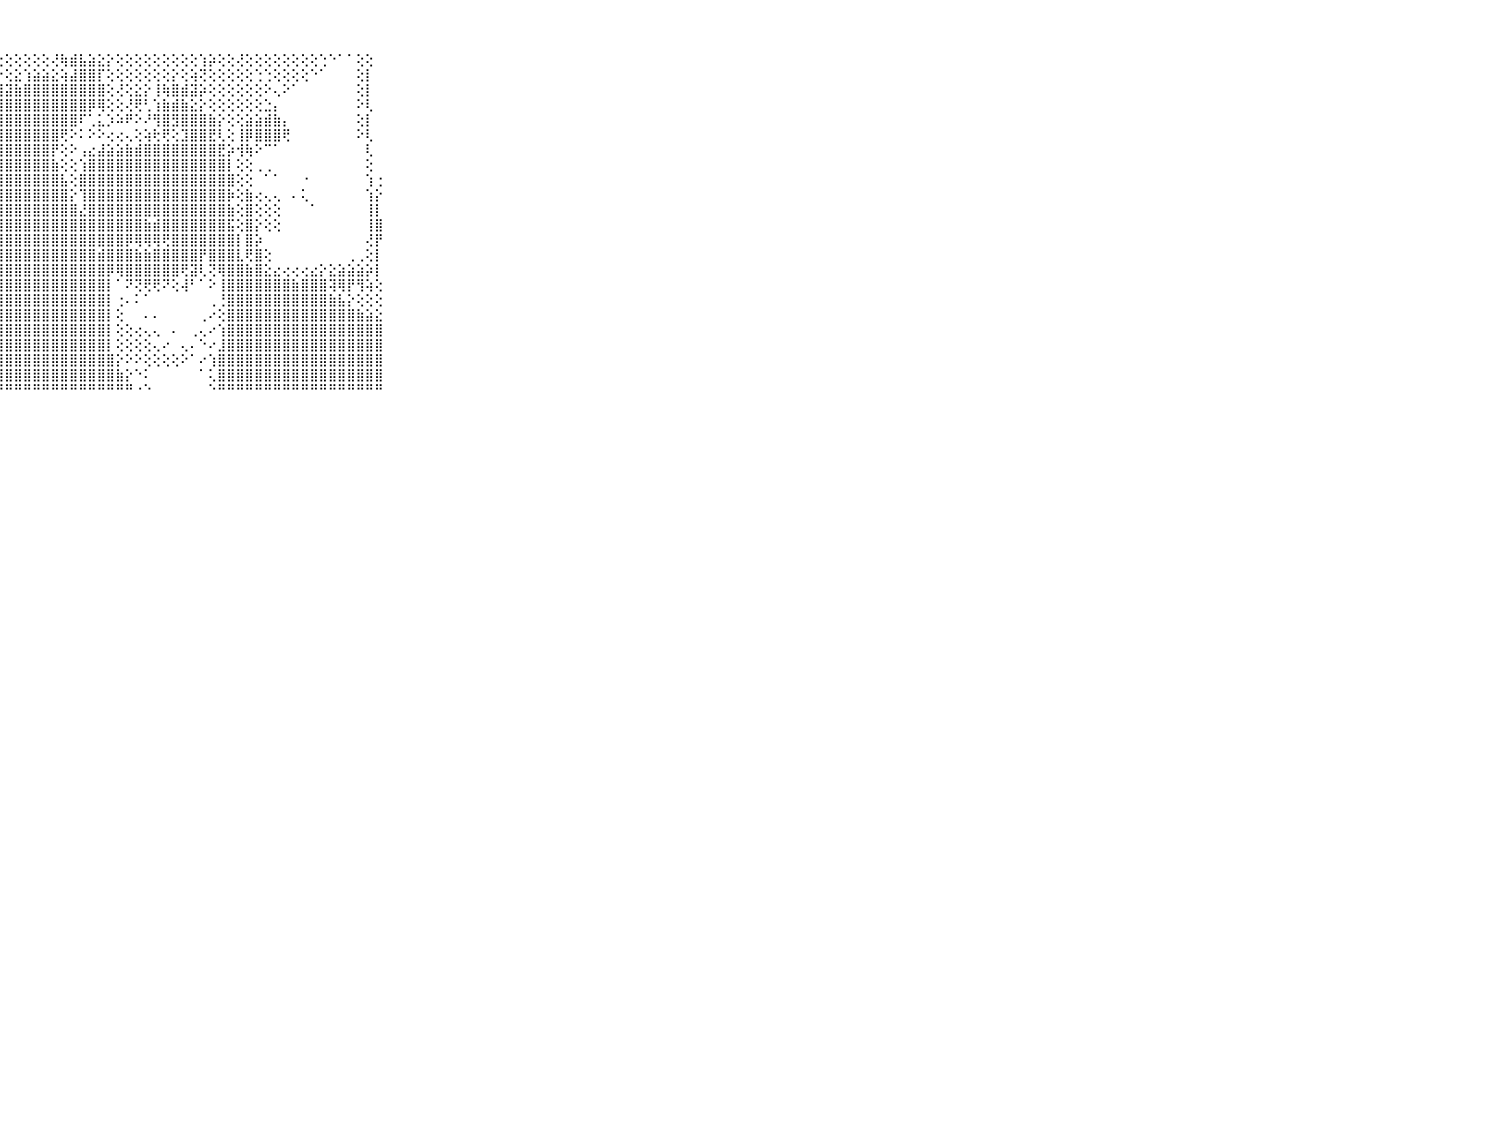

⠀⠀⠀⠀⠀⠀⠀⠀⠀⠀⠀⣿⣿⣿⣿⣿⣿⣹⡿⢽⡇⢝⢟⢗⢕⢕⢕⢕⢕⢕⢕⢕⢕⢜⢷⣾⣧⣵⣕⡕⢕⢕⢕⢕⢕⢕⢕⢕⢕⢱⡵⢕⢕⢜⢕⢕⢕⢕⢕⢕⢕⢕⢑⠑⠁⠁⢕⢕⠀⠀⠀⠀⠀⠀⠀⠀⠀⠀⠀⠀⠀
⠀⠀⠀⠀⠀⠀⠀⠀⠀⠀⠀⣿⣿⣿⣿⣿⣿⣽⣷⡷⣽⣽⣷⡇⢱⢕⣕⡕⢕⣕⢱⣵⣵⣕⢵⣼⣿⣿⡏⢕⢕⢕⢕⢕⢕⢕⡕⢕⢵⢝⢕⢕⢕⢕⢕⢑⢑⢕⢕⢕⢕⠑⠁⠀⠀⠀⢕⡇⠀⠀⠀⠀⠀⠀⠀⠀⠀⠀⠀⠀⠀
⠀⠀⠀⠀⠀⠀⠀⠀⠀⠀⠀⣿⣿⣿⢿⢿⢿⢿⢿⣿⣿⣿⣿⡷⣼⣽⣟⣿⣽⣷⣿⣿⣿⣿⣿⣿⣿⣿⣿⢕⢜⢕⣕⡕⢸⢷⣿⣾⣽⡵⢕⢕⢕⢕⢕⢕⠕⢄⠕⠁⠀⠀⠀⠀⠀⠀⢕⡇⠀⠀⠀⠀⠀⠀⠀⠀⠀⠀⠀⠀⠀
⠀⠀⠀⠀⠀⠀⠀⠀⠀⠀⠀⠟⠑⠁⠀⠀⠀⠀⠀⠘⠝⢿⣿⣿⣿⣿⣿⣿⣿⣿⣿⣿⣿⣿⣿⣿⣿⡿⢿⢕⢕⢜⢟⢃⢱⣷⣾⣷⣕⡕⢕⢕⢕⢕⢕⢕⣑⡄⠀⠀⠀⠀⠀⠀⠀⠀⠕⢇⠀⠀⠀⠀⠀⠀⠀⠀⠀⠀⠀⠀⠀
⠀⠀⠀⠀⠀⠀⠀⠀⠀⠀⠀⢷⣴⣄⢀⠀⠀⠀⢀⠀⠀⠁⠝⢿⣿⣿⣿⣿⣿⣿⣿⣿⣿⣿⣿⣿⠏⢁⣅⡱⠵⠟⠕⠜⢻⣿⣻⣿⣿⣿⣷⡕⢕⢕⣵⣵⣾⣷⡄⠀⠀⠀⠀⠀⠀⠀⢕⡇⠀⠀⠀⠀⠀⠀⠀⠀⠀⠀⠀⠀⠀
⠀⠀⠀⠀⠀⠀⠀⠀⠀⠀⠀⢄⢹⣿⣿⣦⡀⠅⠁⠀⠀⠀⠀⠁⢻⣿⣿⣿⣿⣿⣿⣿⣿⣿⢟⠕⠅⠕⠕⢔⢔⢄⢕⢵⢗⢟⢕⣹⣿⣿⣟⢇⢕⢸⡿⣿⣿⣿⢟⠀⠀⠀⠀⠀⠀⠀⠕⢇⠀⠀⠀⠀⠀⠀⠀⠀⠀⠀⠀⠀⠀
⠀⠀⠀⠀⠀⠀⠀⠀⠀⠀⠀⠀⠀⠈⢻⣿⣿⣇⢄⠄⢀⠀⠀⠀⠑⢻⣿⣿⣿⣿⣿⣿⣿⡟⢕⠕⢠⣔⣼⣵⣵⣷⣾⣿⣿⣿⣿⣿⣿⣿⣿⣟⡵⢺⢷⠕⠉⠁⠀⠀⠀⠀⠀⠀⠀⠀⠀⢇⠀⠀⠀⠀⠀⠀⠀⠀⠀⠀⠀⠀⠀
⠀⠀⠀⠀⠀⠀⠀⠀⠀⠀⠀⠀⠀⠀⠁⢻⣿⣿⣧⡕⢕⢄⢄⢄⢔⢜⣿⣿⣿⣿⣿⣿⣿⣷⢕⢕⢱⣿⣿⣿⣿⣿⣿⣿⣿⣿⣿⣿⣿⣿⣿⣿⡇⢕⢕⢀⢀⠀⠀⠀⠀⠀⠀⠀⠀⠀⠀⢕⠀⠀⠀⠀⠀⠀⠀⠀⠀⠀⠀⠀⠀
⠀⠀⠀⠀⠀⠀⠀⠀⠀⠀⠀⠀⠀⠀⠀⠜⣿⣿⣿⣷⢔⢔⢔⢄⢔⢕⢸⣿⣿⣿⣿⣿⣿⣿⣧⢕⣿⣿⣿⣿⣿⣿⣿⣿⣿⣿⣿⣿⣿⣿⣿⣿⣿⢕⢕⠀⠁⠁⠀⠀⠐⠀⠀⠀⠀⠀⠀⢱⢐⠀⠀⠀⠀⠀⠀⠀⠀⠀⠀⠀⠀
⠀⠀⠀⠀⠀⠀⠀⠀⠀⠀⠀⢄⢄⢔⢔⢕⣽⣿⣿⣿⡇⢕⢕⢐⢕⢕⢜⣿⣿⣿⣿⣿⣿⣿⣿⡕⢹⣿⣿⣿⣿⣿⣿⣿⣿⣿⣿⣿⣿⣿⣿⣿⡷⢕⣷⢔⢄⢄⠀⠄⢅⠀⠀⠀⠀⠀⠀⢱⡕⠀⠀⠀⠀⠀⠀⠀⠀⠀⠀⠀⠀
⠀⠀⠀⠀⠀⠀⠀⠀⠀⠀⠀⣱⣵⣷⣷⣷⣿⣿⣿⣿⡇⢕⢕⢕⢕⢅⢕⣿⣿⣿⣿⣿⣿⣿⣿⣿⣜⣿⣿⣿⣿⣿⣿⣿⣿⣿⣿⣿⣿⣿⣿⣿⣷⢕⣿⢕⢕⢕⠀⠀⠀⠁⠀⠀⠀⠀⠀⢸⡇⠀⠀⠀⠀⠀⠀⠀⠀⠀⠀⠀⠀
⠀⠀⠀⠀⠀⠀⠀⠀⠀⠀⠀⣿⣿⣿⣿⣿⣿⣿⣿⣿⡇⢕⢕⢕⢕⢕⢕⣿⣿⣿⣿⣿⣿⣿⣿⣿⣿⣿⣿⣿⣿⣿⣿⣷⣾⣿⣿⣿⣿⣿⣿⣿⣯⢕⣿⡕⢕⢕⠀⠀⠀⠀⠀⠀⠀⠀⠀⢸⣿⠀⠀⠀⠀⠀⠀⠀⠀⠀⠀⠀⠀
⠀⠀⠀⠀⠀⠀⠀⠀⠀⠀⠀⣿⣿⣿⣿⣿⣿⣿⣿⣿⡇⢕⢕⢕⢕⢕⢕⣿⣿⣿⣿⣿⣿⣿⣿⣿⣿⣿⣿⣿⣿⡿⢿⢿⢿⢟⣿⣿⣿⣿⣿⣿⣿⡇⣿⡵⠀⠀⠀⠀⠀⠀⠀⠀⠀⠀⠀⢜⡟⠀⠀⠀⠀⠀⠀⠀⠀⠀⠀⠀⠀
⠀⠀⠀⠀⠀⠀⠀⠀⠀⠀⠀⣿⣿⣿⣿⣿⣿⣿⣿⣿⣇⢕⢕⢕⢕⢕⢕⢿⣿⣿⣿⣿⣿⣿⣿⣿⣿⣿⣾⣿⣿⣿⣷⣷⣿⣿⣿⣿⣿⡟⣿⣿⣿⣇⢟⣿⢕⠀⠀⠀⠀⠀⠀⠀⠀⢀⢀⢕⡇⠀⠀⠀⠀⠀⠀⠀⠀⠀⠀⠀⠀
⠀⠀⠀⠀⠀⠀⠀⠀⠀⠀⠀⣿⣿⣿⣿⣿⣿⣿⣿⣿⡿⢕⢕⢕⢕⢕⢕⣿⣿⣿⣿⣿⣿⣿⣿⣿⣿⣿⣿⡿⢿⣿⣿⣿⣿⣿⣿⢟⣽⢇⢝⢿⣿⣿⣷⣿⣕⣔⢔⢔⢔⣔⡕⣕⣵⣵⣵⡵⡇⠀⠀⠀⠀⠀⠀⠀⠀⠀⠀⠀⠀
⠀⠀⠀⠀⠀⠀⠀⠀⠀⠀⠀⣿⣿⣿⣿⣿⣿⣿⣿⣿⢇⢕⢕⢕⢕⢕⢕⣿⣿⣿⣿⣿⣿⣿⣿⣿⣿⣿⣿⡇⠁⠝⢝⢟⢟⠝⢕⢼⠃⠁⠕⢸⣿⣿⣿⣿⣿⣿⣿⣷⣿⣿⣿⢽⢿⡟⢻⢵⢕⠀⠀⠀⠀⠀⠀⠀⠀⠀⠀⠀⠀
⠀⠀⠀⠀⠀⠀⠀⠀⠀⠀⠀⣿⣿⣿⣿⣿⣿⣿⣿⣿⣇⣕⢇⡕⣗⢕⢕⣿⣿⣿⣿⣿⣿⣿⣿⣿⣿⣿⣿⡇⢐⠄⠅⠁⠀⠀⠀⠀⠀⠀⢀⢘⣿⣿⣿⣿⣿⣿⣿⣿⣿⣿⣿⣷⣧⡕⢕⢕⢕⠀⠀⠀⠀⠀⠀⠀⠀⠀⠀⠀⠀
⠀⠀⠀⠀⠀⠀⠀⠀⠀⠀⠀⣿⣿⣿⣿⣿⣿⣿⣿⣿⣷⣷⣗⡇⣗⣗⣗⣾⣿⣿⣿⣿⣿⣿⣿⣿⣿⣿⣿⡇⢕⠀⠀⠄⠄⠀⠀⠀⠀⢀⠔⢕⣿⣿⣿⣿⣿⣿⣿⣿⣿⣿⣿⣿⣿⣿⣷⣵⣕⠀⠀⠀⠀⠀⠀⠀⠀⠀⠀⠀⠀
⠀⠀⠀⠀⠀⠀⠀⠀⠀⠀⠀⣿⣿⣿⣿⣿⣿⣿⣿⣿⣿⣿⣾⣿⣿⣿⣷⣿⣿⣿⣿⣿⣿⣿⣿⣿⣿⣿⣿⡇⢕⢕⢔⢄⢄⠀⠄⠀⢀⢄⠔⢱⣿⣿⣿⣿⣿⣿⣿⣿⣿⣿⣿⣿⣿⣿⣿⣿⣿⠀⠀⠀⠀⠀⠀⠀⠀⠀⠀⠀⠀
⠀⠀⠀⠀⠀⠀⠀⠀⠀⠀⠀⣿⣿⣿⣿⣿⣿⣿⣿⡿⣽⢿⡿⢿⣿⣿⣿⣿⣿⣿⣿⣿⣿⣿⣿⣿⣿⣿⣿⡇⢕⢕⢕⢕⢄⠔⠀⢄⠄⠑⠔⣸⣿⣿⣿⣿⣿⣿⣿⣿⣿⣿⣿⣿⣿⣿⣿⣿⣿⠀⠀⠀⠀⠀⠀⠀⠀⠀⠀⠀⠀
⠀⠀⠀⠀⠀⠀⠀⠀⠀⠀⠀⣿⣿⣿⣿⣿⣿⣿⣿⣿⣽⣽⣿⣿⣿⣿⣿⣿⣿⣿⣿⣿⣿⣿⣿⣿⣿⣿⣿⣿⡕⠕⠕⢕⢕⢕⢕⠕⠁⠔⢱⣿⣿⣿⣿⣿⣿⣿⣿⣿⣿⣿⣿⣿⣿⣿⣿⣿⣿⠀⠀⠀⠀⠀⠀⠀⠀⠀⠀⠀⠀
⠀⠀⠀⠀⠀⠀⠀⠀⠀⠀⠀⣿⣿⣿⣿⣿⣿⣿⣿⣿⣿⣿⣿⣿⡿⣿⣿⣿⣿⣿⣿⣿⣿⣿⣿⣿⣿⣿⣿⣿⣷⡕⠑⠅⠀⠀⠀⠀⠀⠁⢅⣿⣿⣿⣿⣿⣿⣿⣿⣿⣿⣿⣿⣿⣿⣿⣿⣿⣿⠀⠀⠀⠀⠀⠀⠀⠀⠀⠀⠀⠀
⠀⠀⠀⠀⠀⠀⠀⠀⠀⠀⠀⠛⠛⠛⠛⠛⠛⠛⠛⠑⠑⠑⠑⠑⠑⠘⠛⠛⠛⠛⠛⠛⠛⠛⠛⠛⠛⠛⠛⠛⠛⠛⠐⠑⠀⠀⠀⠀⠀⠀⠑⠛⠛⠛⠛⠛⠛⠛⠛⠛⠛⠛⠛⠛⠛⠛⠛⠛⠛⠀⠀⠀⠀⠀⠀⠀⠀⠀⠀⠀⠀